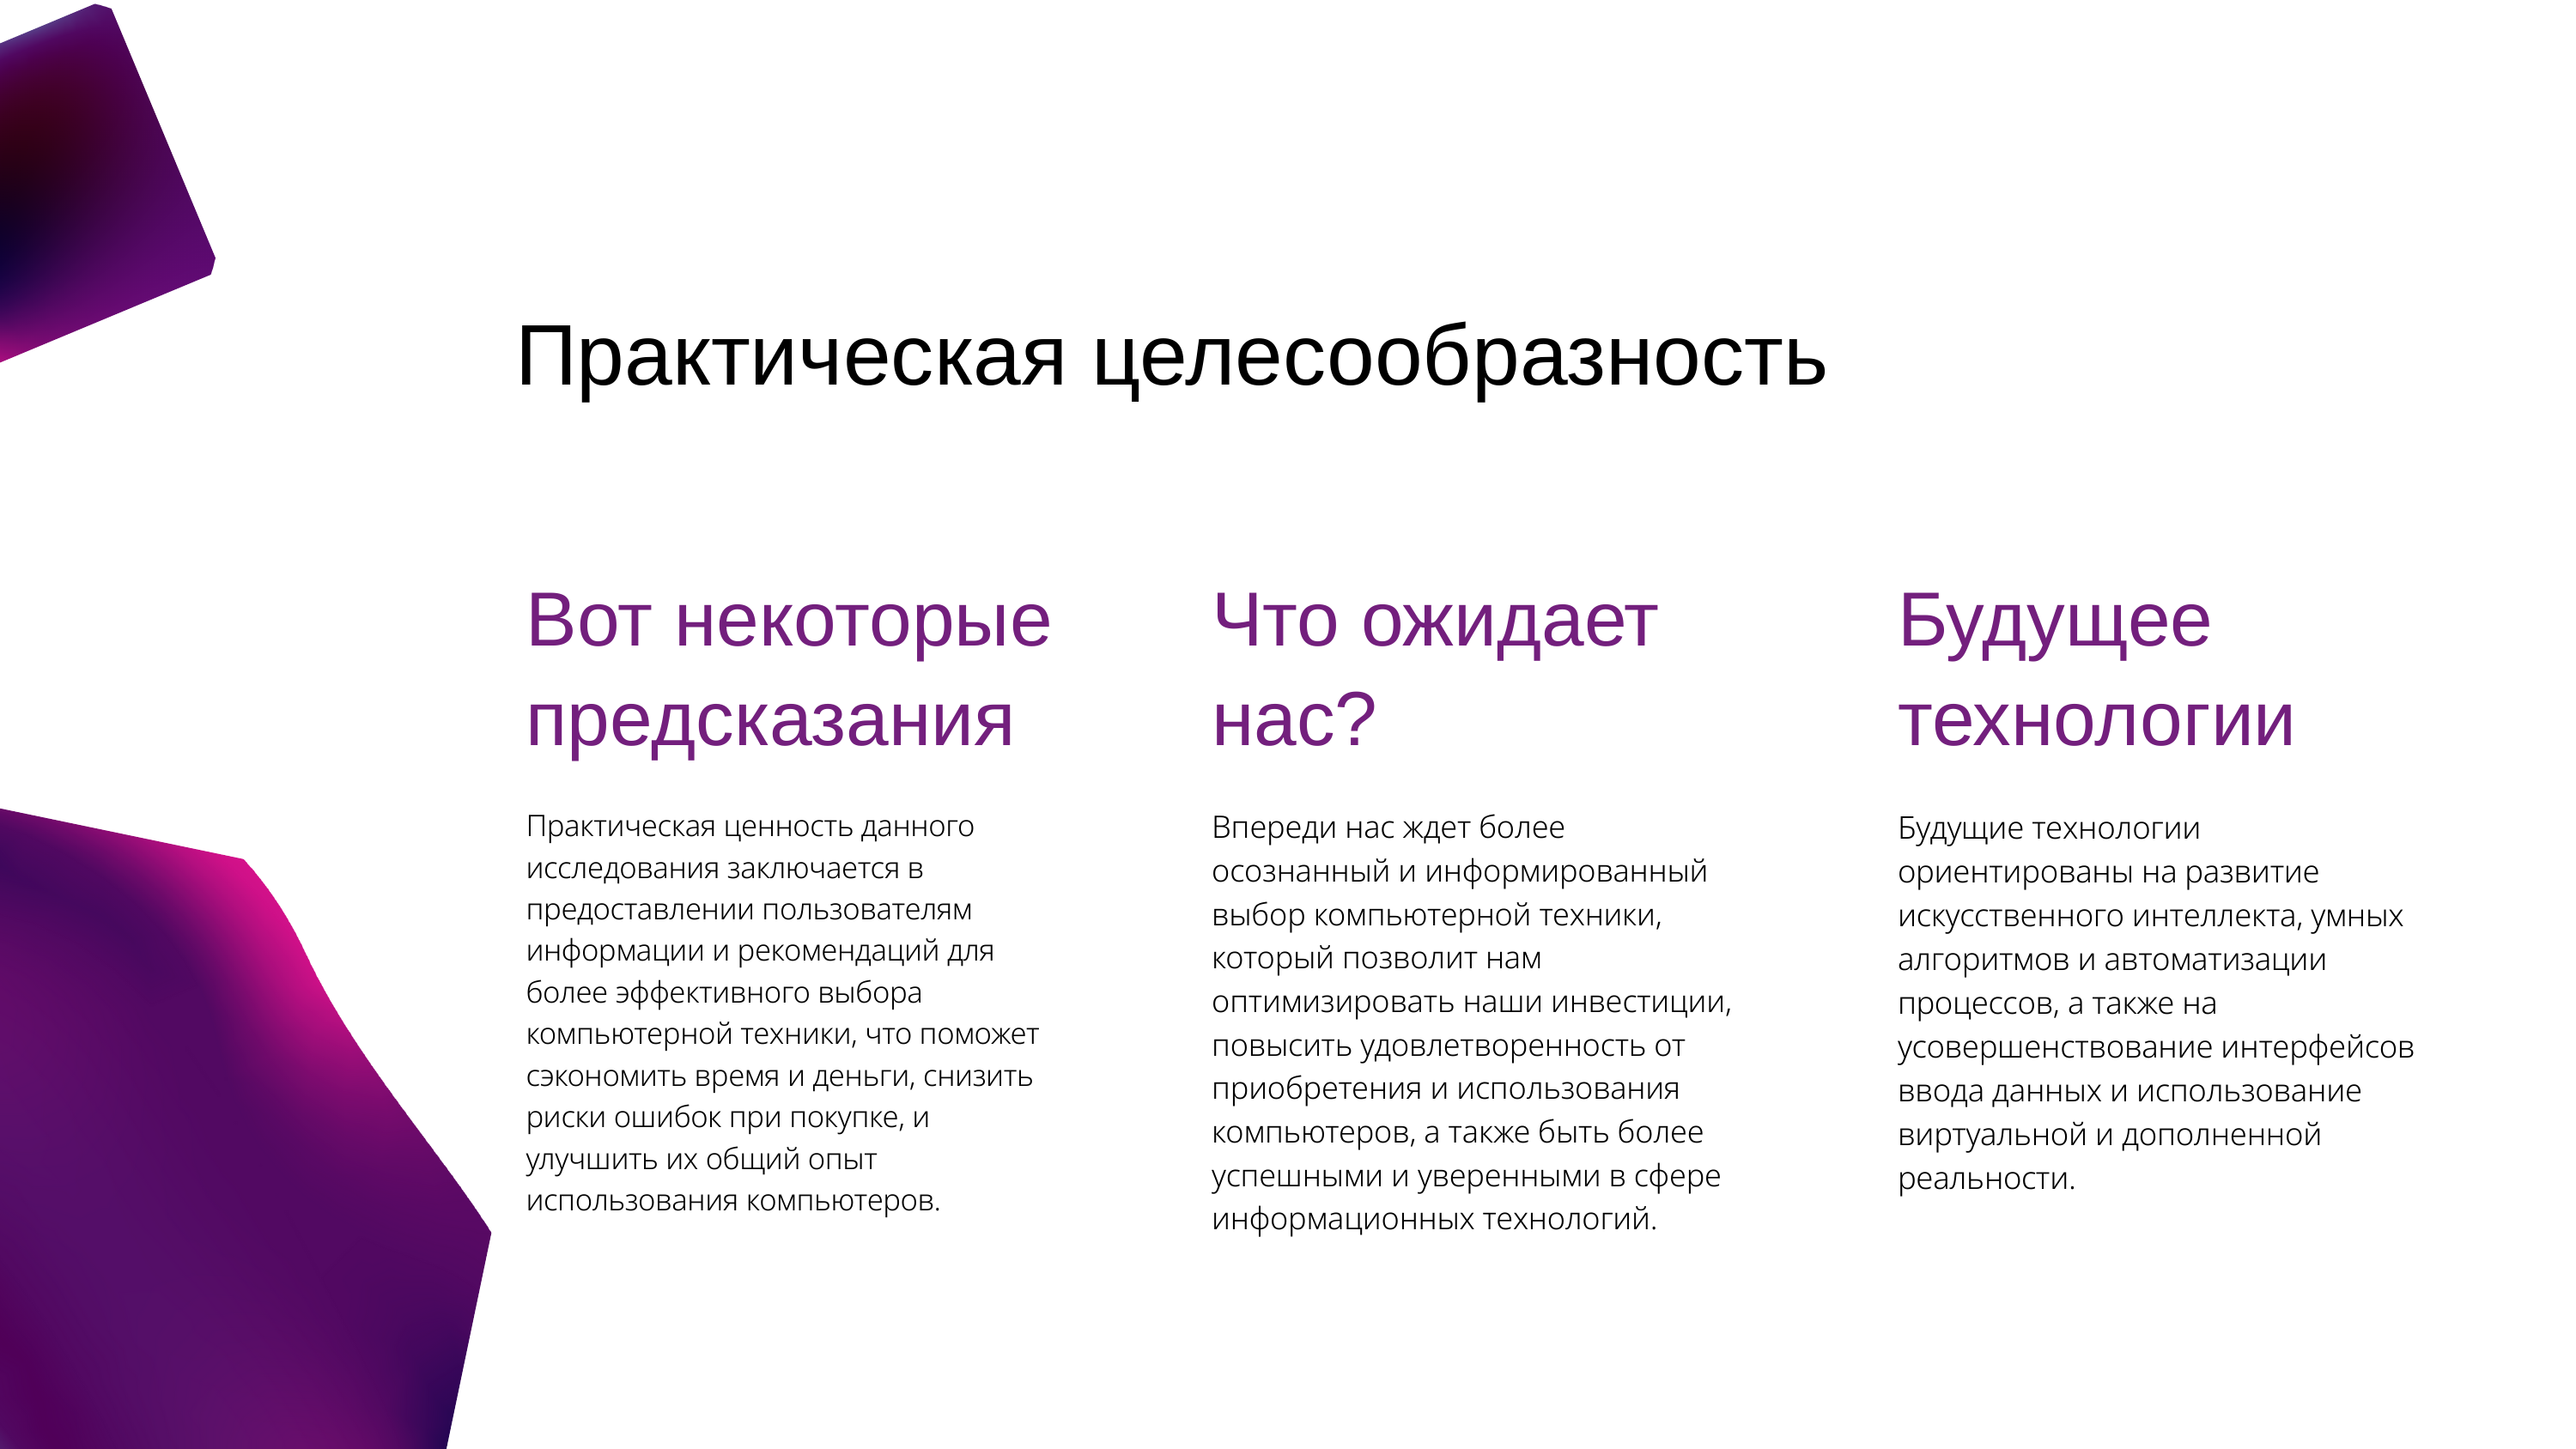

Практическая целесообразность
Вот некоторые предсказания
Практическая ценность данного исследования заключается в предоставлении пользователям информации и рекомендаций для более эффективного выбора компьютерной техники, что поможет сэкономить время и деньги, снизить риски ошибок при покупке, и улучшить их общий опыт использования компьютеров.
Что ожидает нас?
Впереди нас ждет более осознанный и информированный выбор компьютерной техники, который позволит нам оптимизировать наши инвестиции, повысить удовлетворенность от приобретения и использования компьютеров, а также быть более успешными и уверенными в сфере информационных технологий.
Будущее технологии
Будущие технологии ориентированы на развитие искусственного интеллекта, умных алгоритмов и автоматизации процессов, а также на усовершенствование интерфейсов ввода данных и использование виртуальной и дополненной реальности.